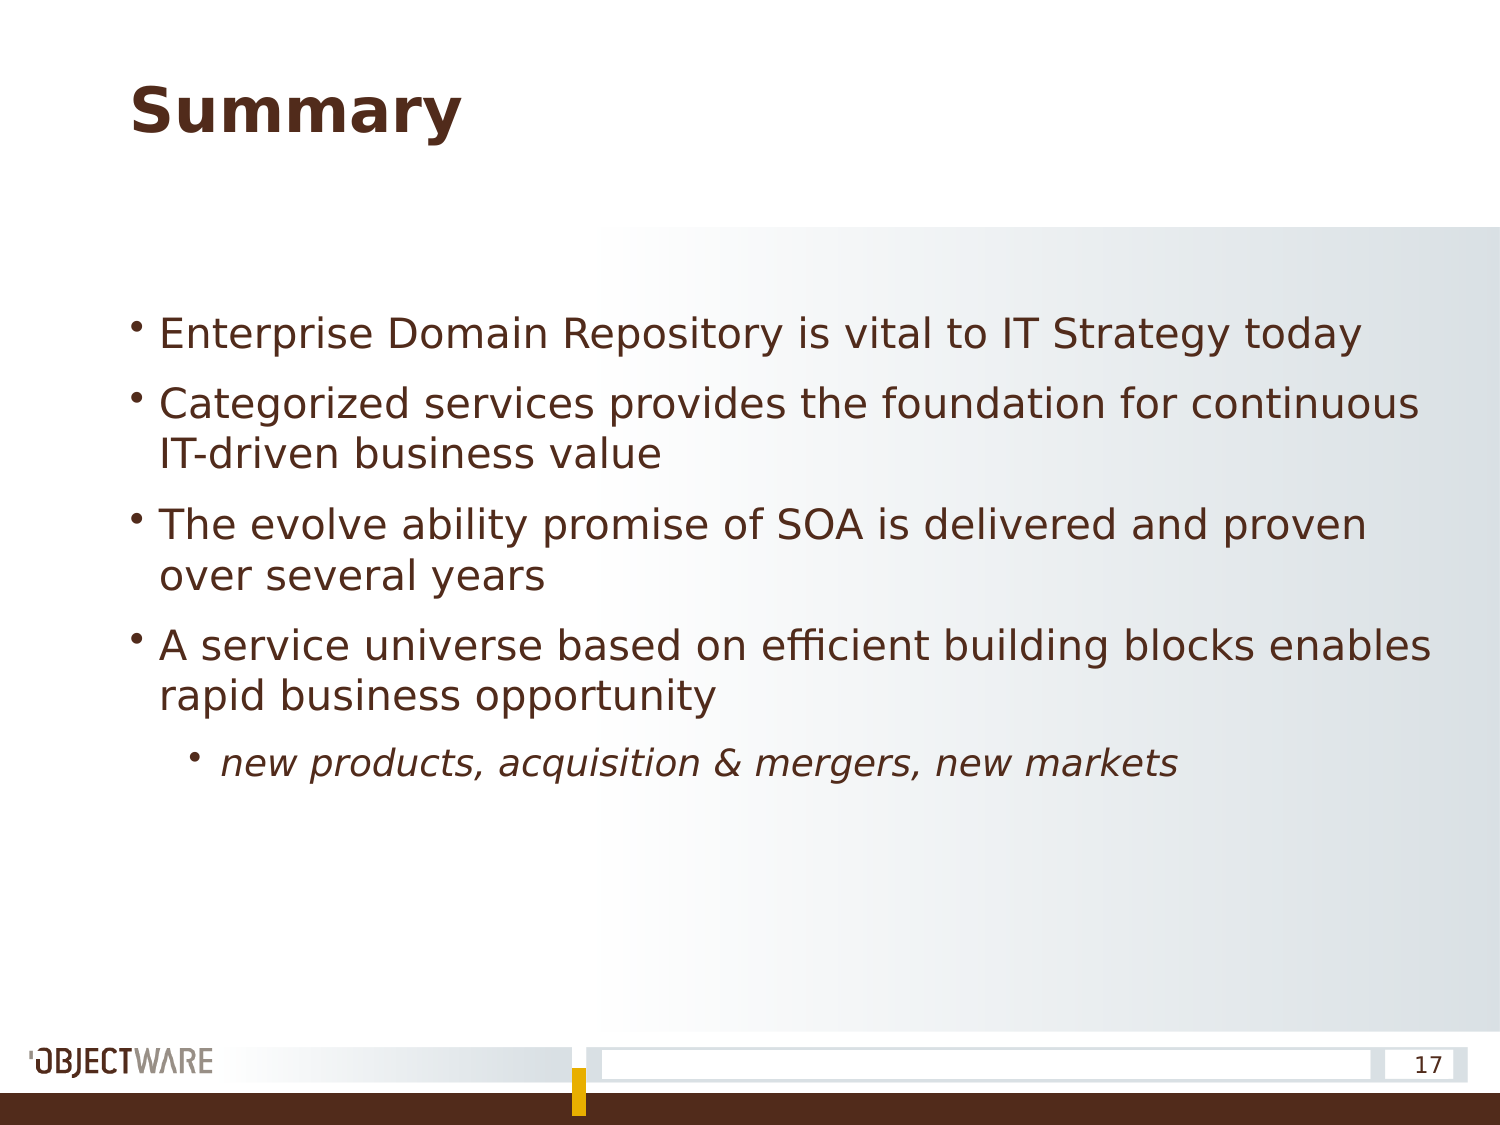

# Summary
Enterprise Domain Repository is vital to IT Strategy today
Categorized services provides the foundation for continuous IT-driven business value
The evolve ability promise of SOA is delivered and proven over several years
A service universe based on efficient building blocks enables rapid business opportunity
new products, acquisition & mergers, new markets
17